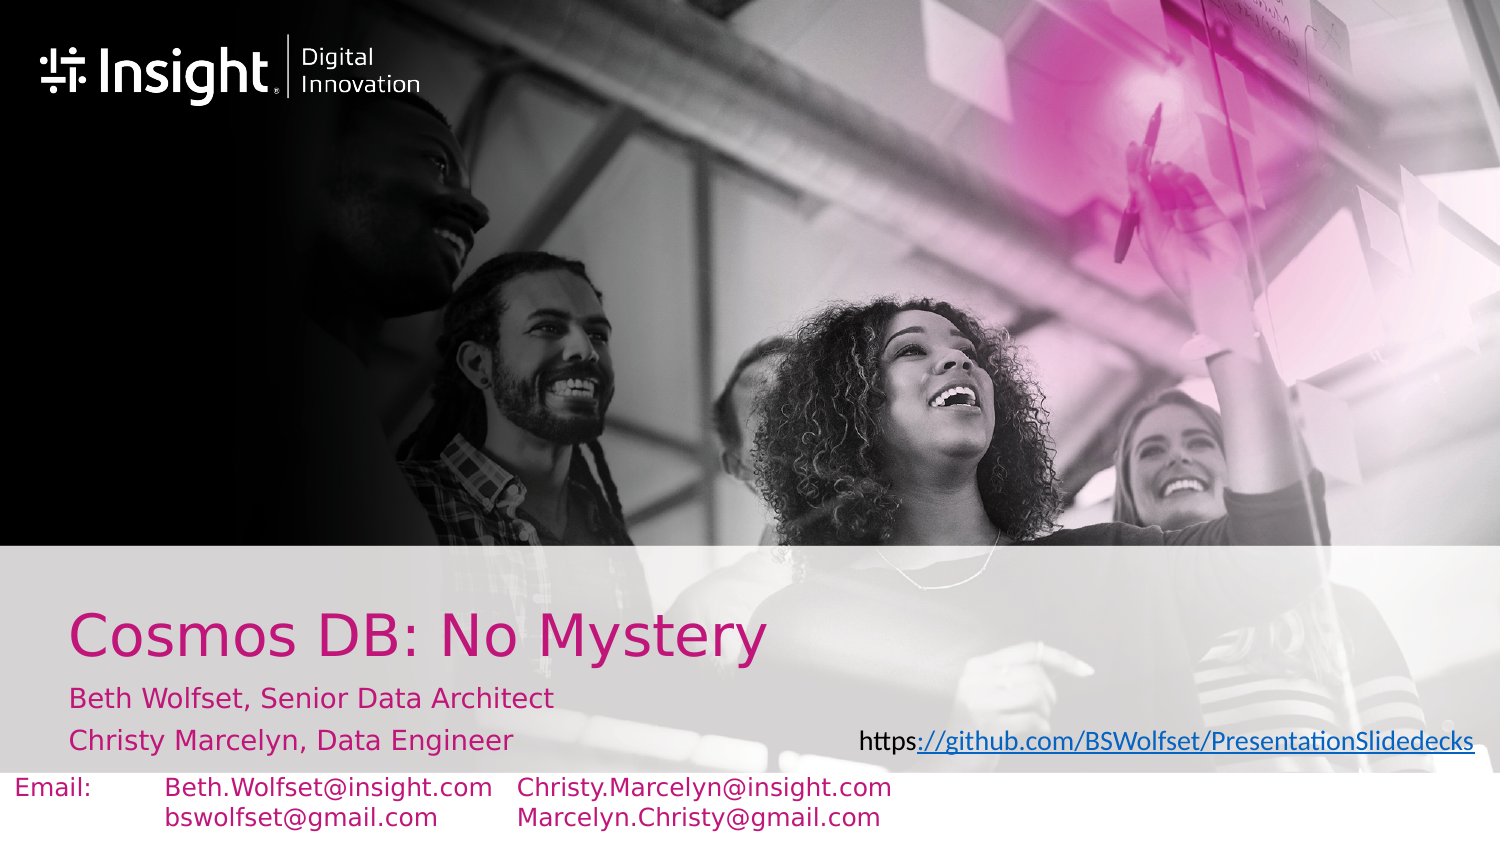

# Cosmos DB: No Mystery

Beth Wolfset, Senior Data Architect
Christy Marcelyn, Data Engineer
https://github.com/BSWolfset/PresentationSlidedecks
Email:	Beth.Wolfset@insight.com
	bswolfset@gmail.com
Christy.Marcelyn@insight.com
Marcelyn.Christy@gmail.com